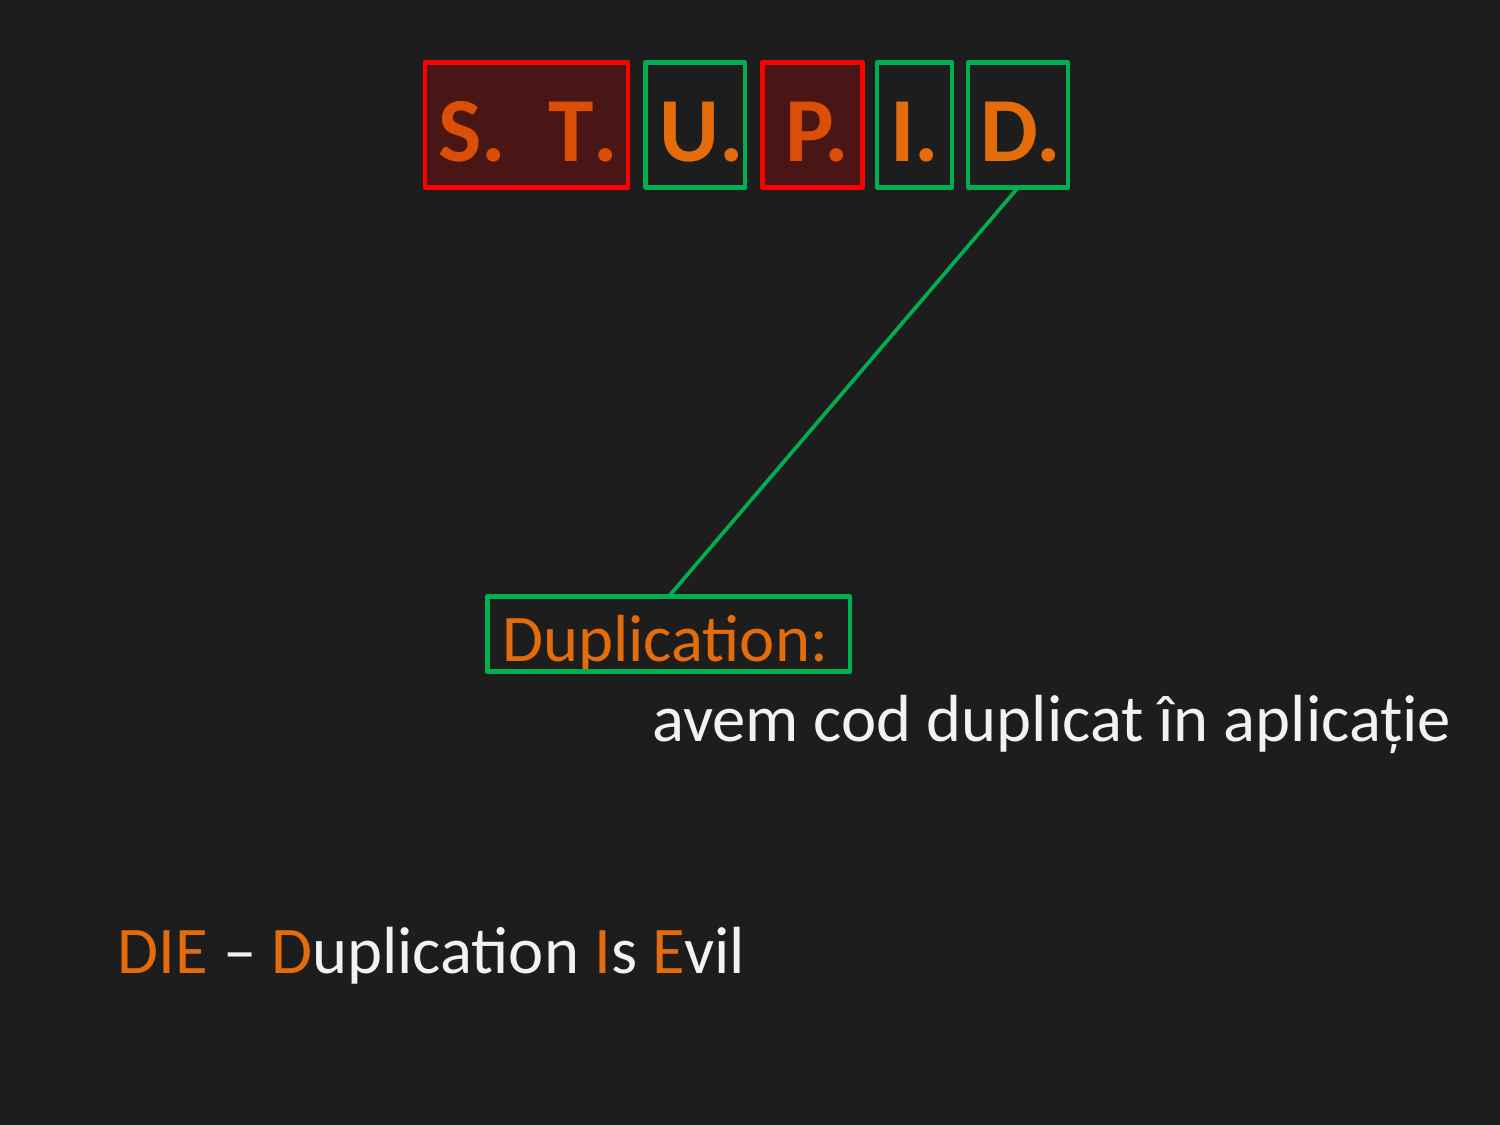

S.  T.  U.  P.  I.  D.

Duplication:
	avem cod duplicat în aplicație

DIE – Duplication Is Evil